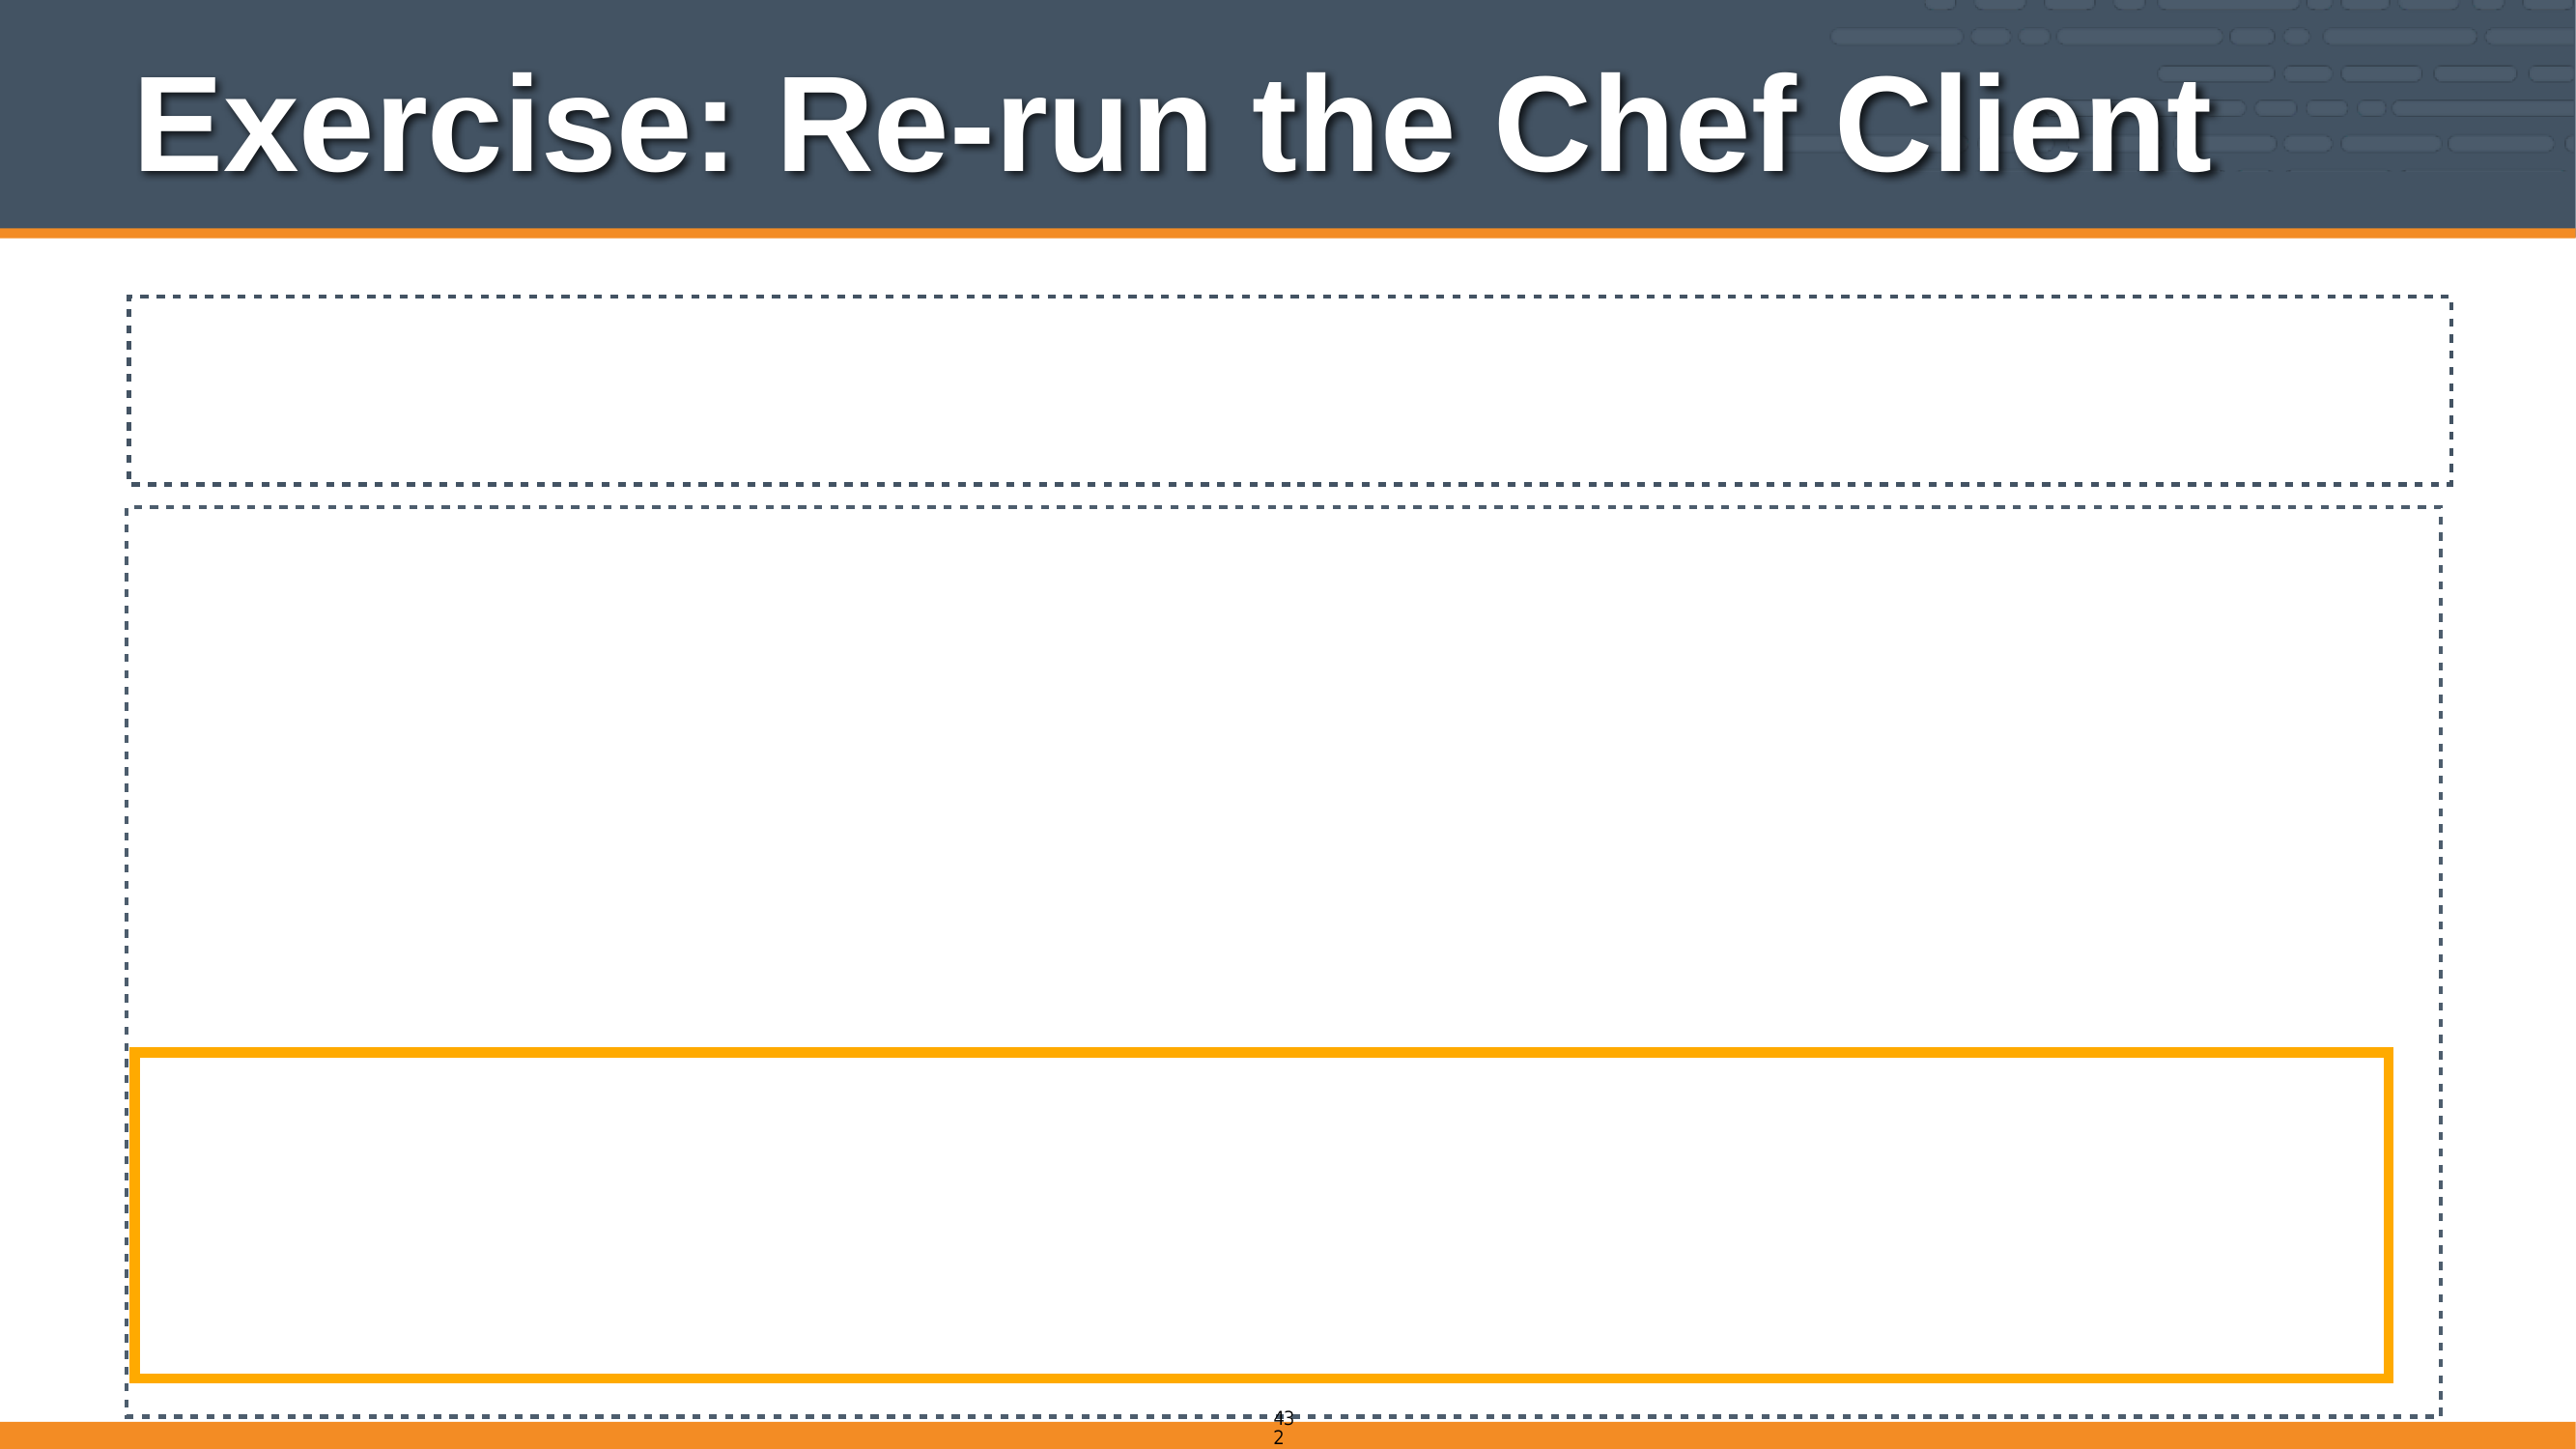

# Exercise: Re-run the Chef Client
chef@node1:~$ sudo chef-client
Compiling Cookbooks...
Converging 11 resources
Recipe: apache::default
  * package[httpd] action install[2014-01-07T05:13:37-05:00] INFO: Processing package[httpd] action install (apache::default line 9)
 (up to date)
  * service[httpd] action enable[2014-01-07T05:13:40-05:00] INFO: Processing service[httpd] action enable (apache::default line 13)
 (up to date)
  * service[httpd] action start[2014-01-07T05:13:40-05:00] INFO: Processing service[httpd] action start (apache::default line 13)
 (up to date)
  * execute[mv /etc/httpd/conf.d/welcome.conf /etc/httpd/conf.d/welcome.conf.disabled] action run[2014-01-07T05:13:41-05:00] INFO: Processing execute[mv /etc/httpd/conf.d/welcome.conf /etc/httpd/conf.d/welcome.conf.disabled] action run (apache::default line 17)
[2014-01-07T05:13:41-05:00] INFO: execute[mv /etc/httpd/conf.d/welcome.conf /etc/httpd/conf.d/welcome.conf.disabled] ran successfully

    - execute mv /etc/httpd/conf.d/welcome.conf /etc/httpd/conf.d/welcome.conf.disabled

432